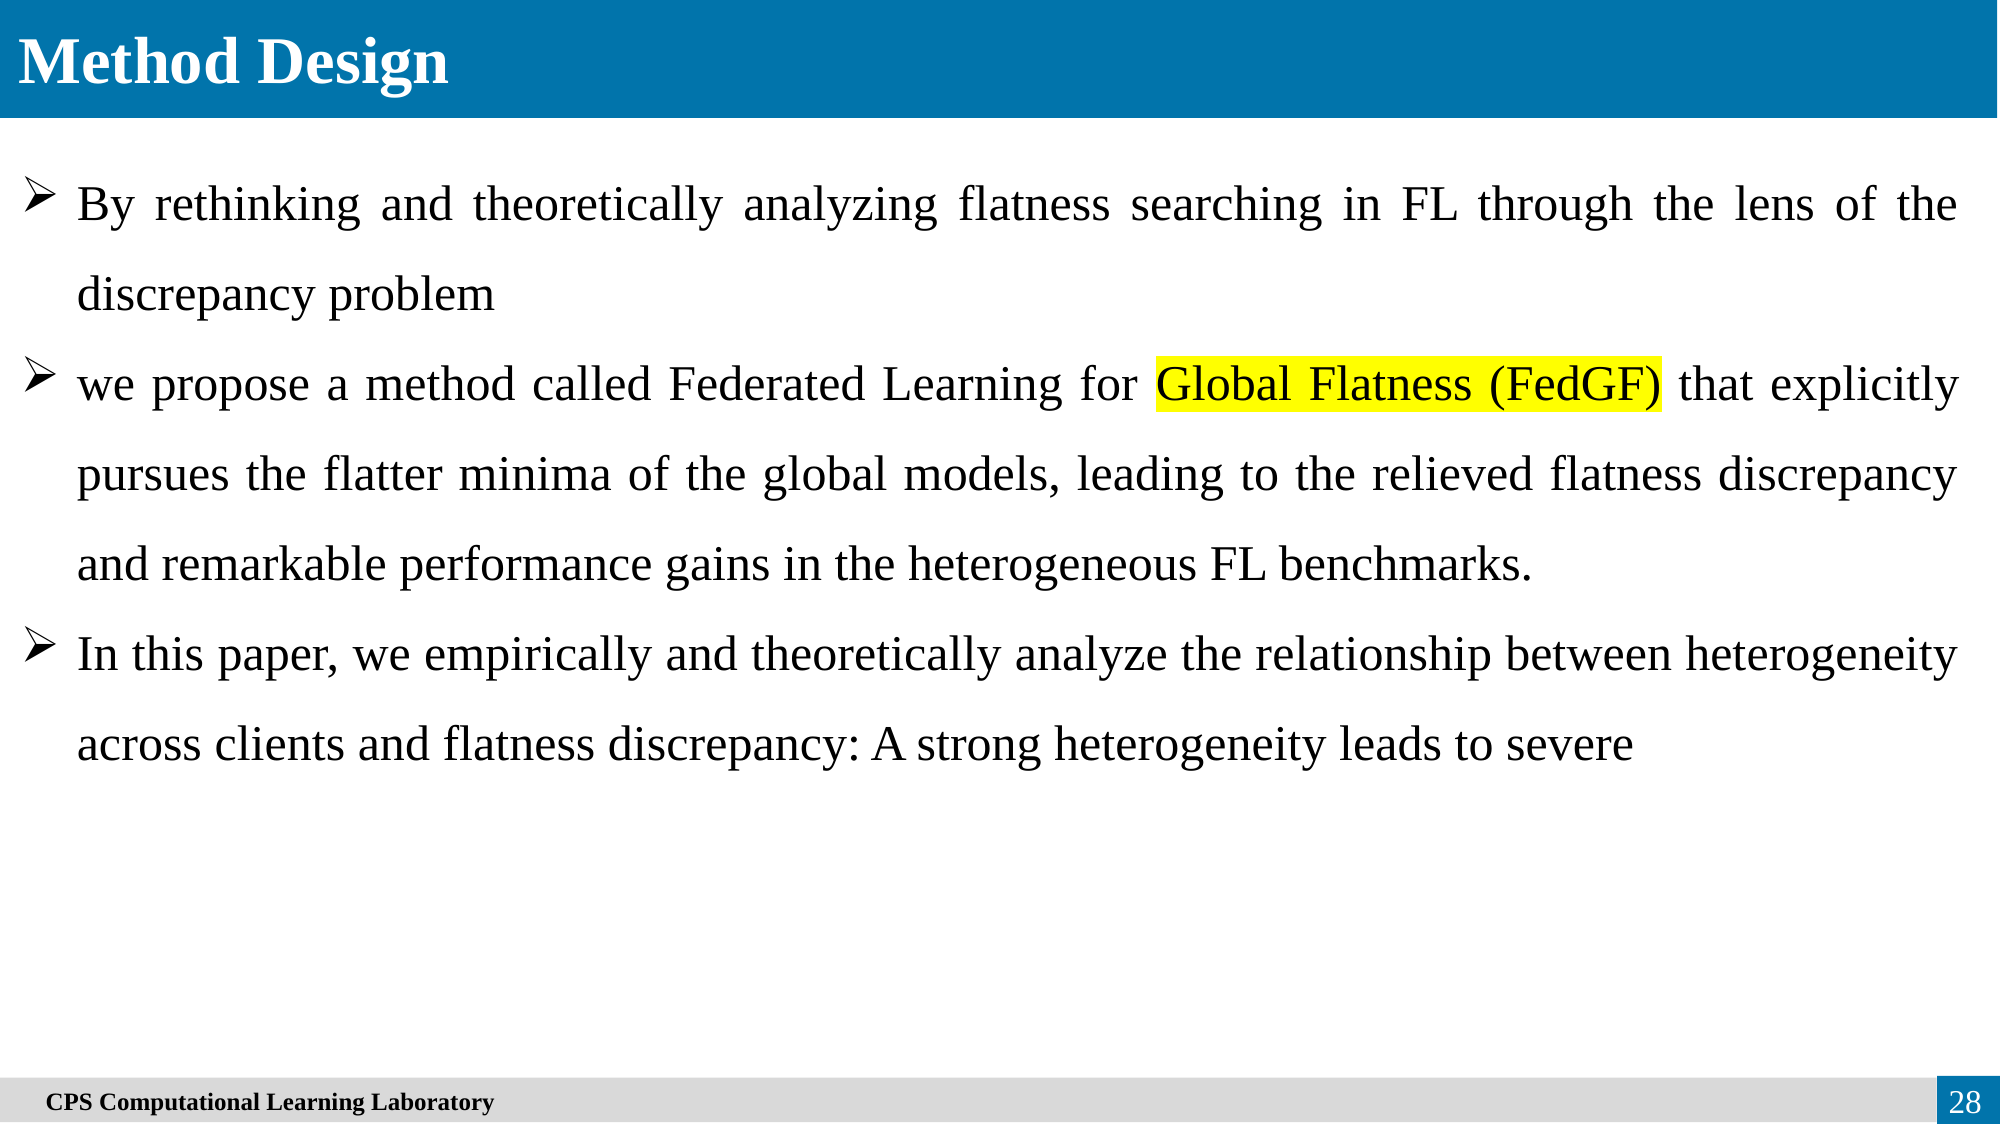

Method Design
By rethinking and theoretically analyzing flatness searching in FL through the lens of the discrepancy problem
we propose a method called Federated Learning for Global Flatness (FedGF) that explicitly pursues the flatter minima of the global models, leading to the relieved flatness discrepancy and remarkable performance gains in the heterogeneous FL benchmarks.
In this paper, we empirically and theoretically analyze the relationship between heterogeneity across clients and flatness discrepancy: A strong heterogeneity leads to severe
28
　CPS Computational Learning Laboratory